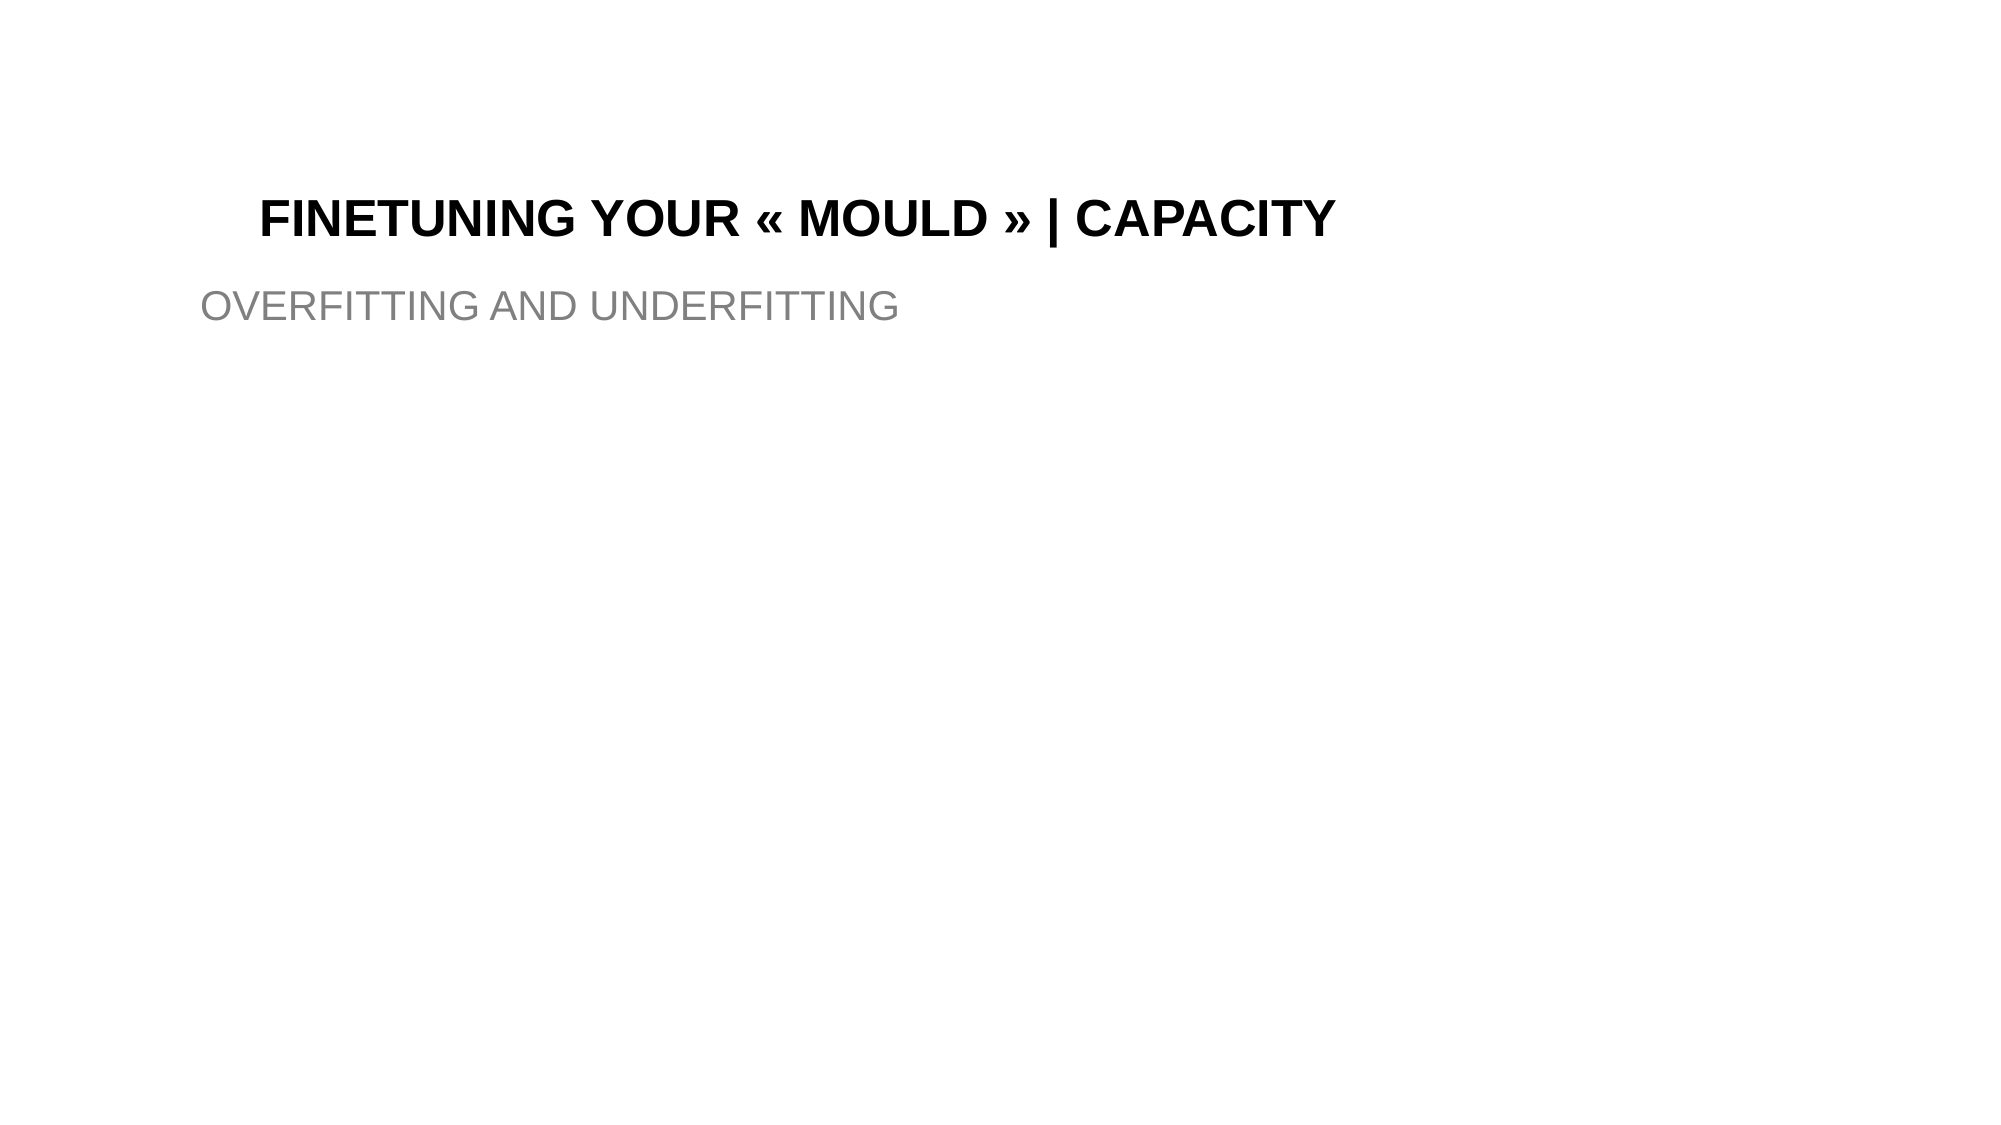

FINETUNING YOUR « MOULD » | CAPACITY
OVERFITTING AND UNDERFITTING